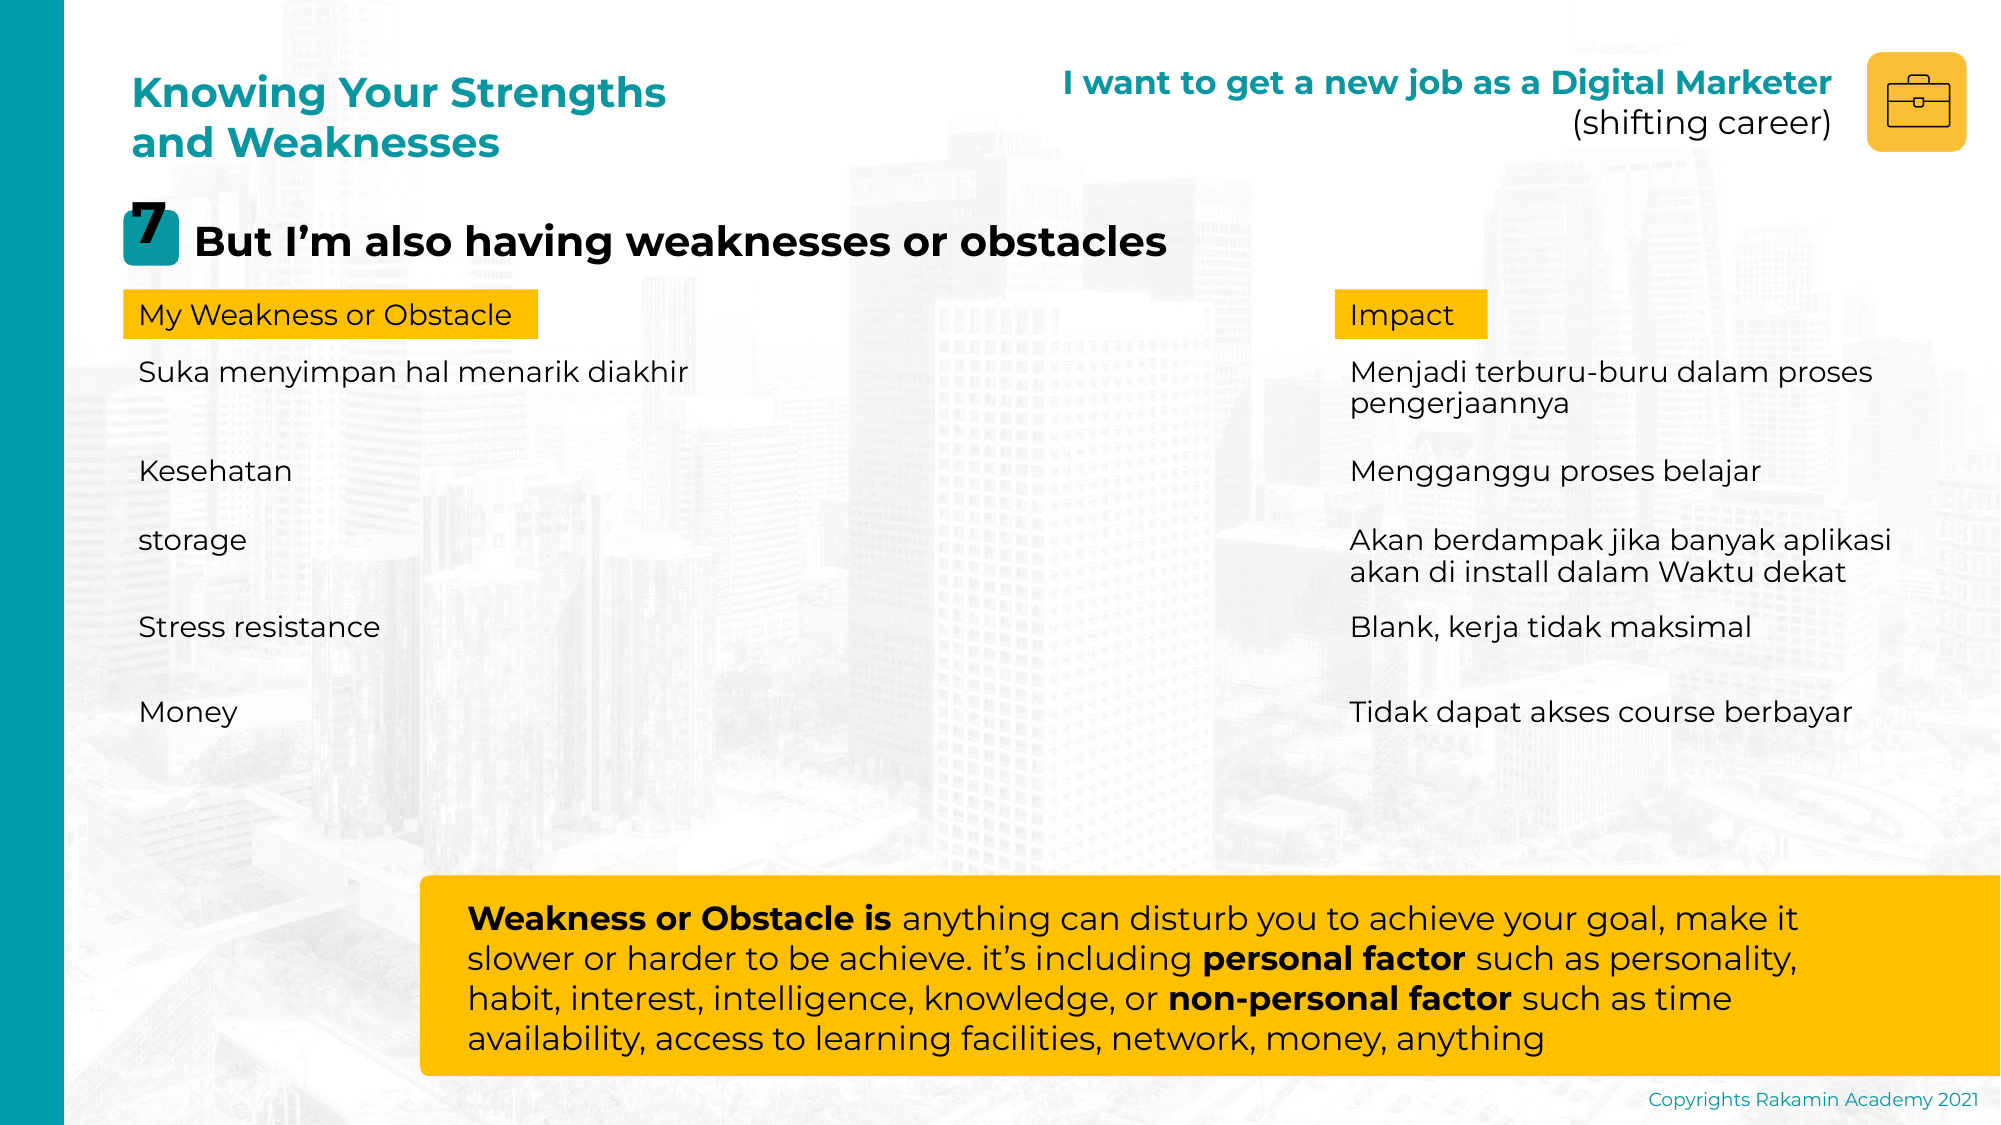

Suka menyimpan hal menarik diakhir
Menjadi terburu-buru dalam proses pengerjaannya
Kesehatan
Mengganggu proses belajar
storage
Akan berdampak jika banyak aplikasi akan di install dalam Waktu dekat
Stress resistance
Blank, kerja tidak maksimal
Money
Tidak dapat akses course berbayar